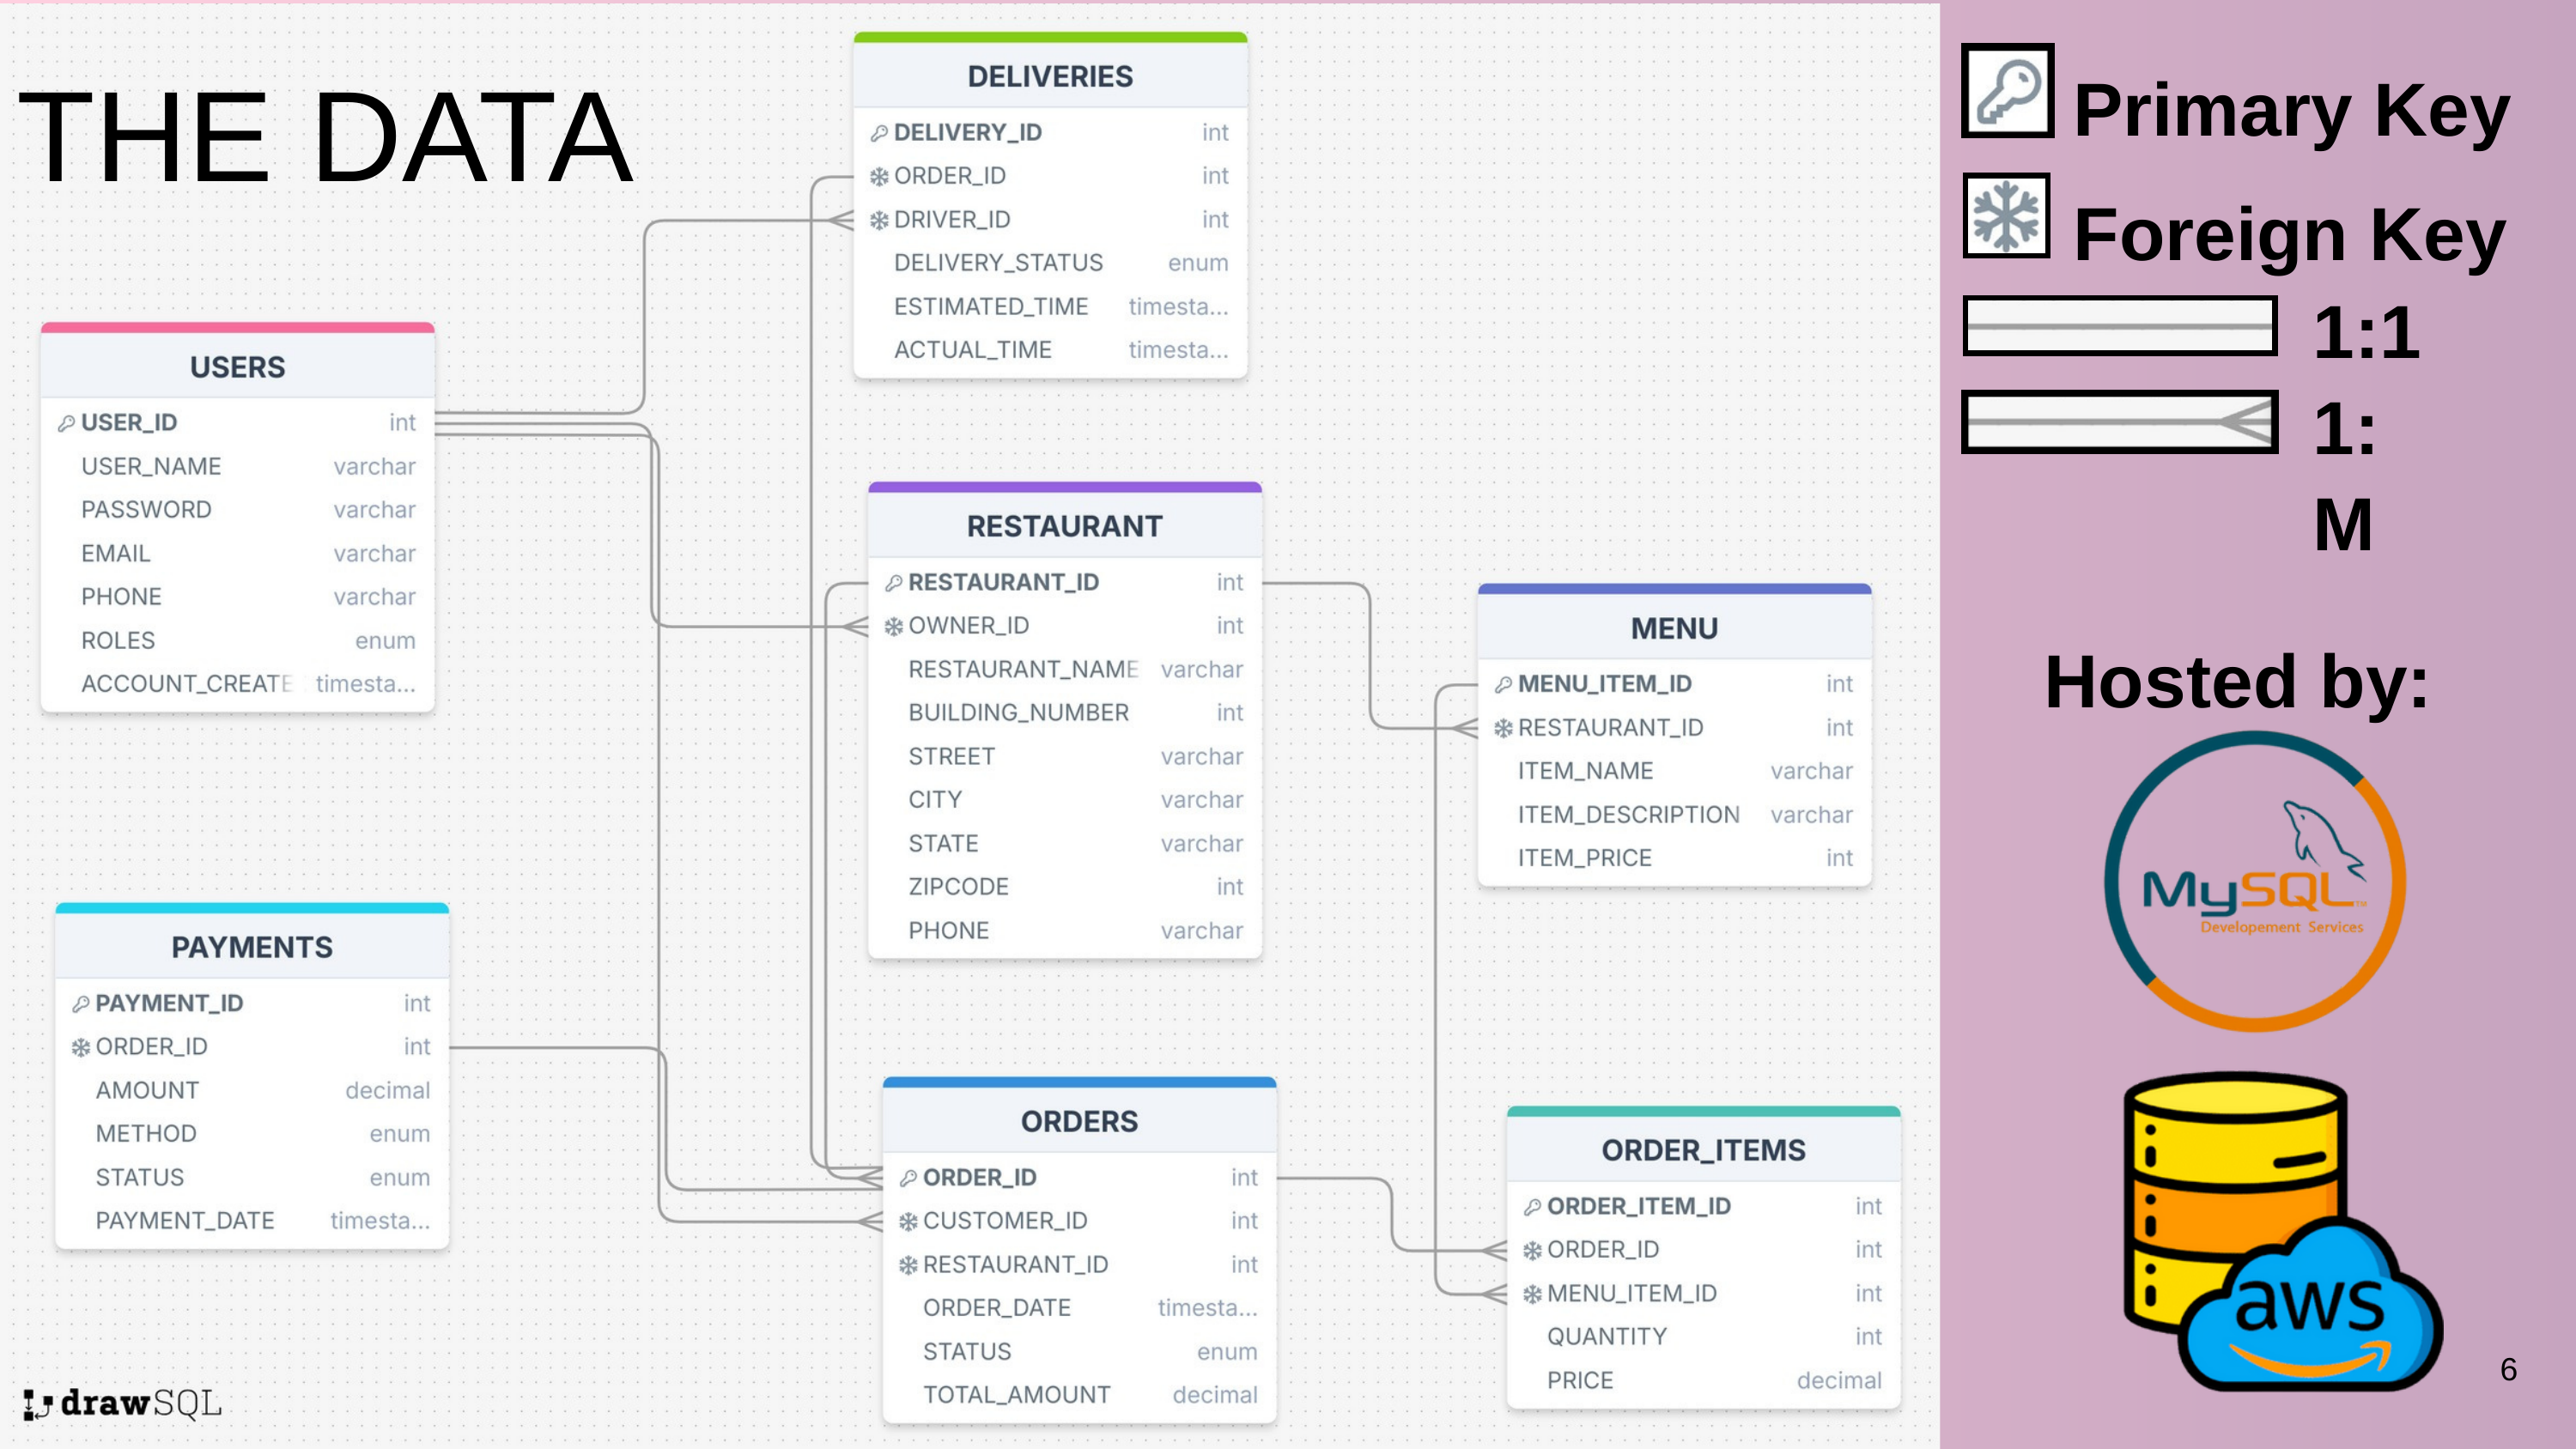

Primary Key Foreign Key

1:1 1:M

Hosted by:

THE DATA
6